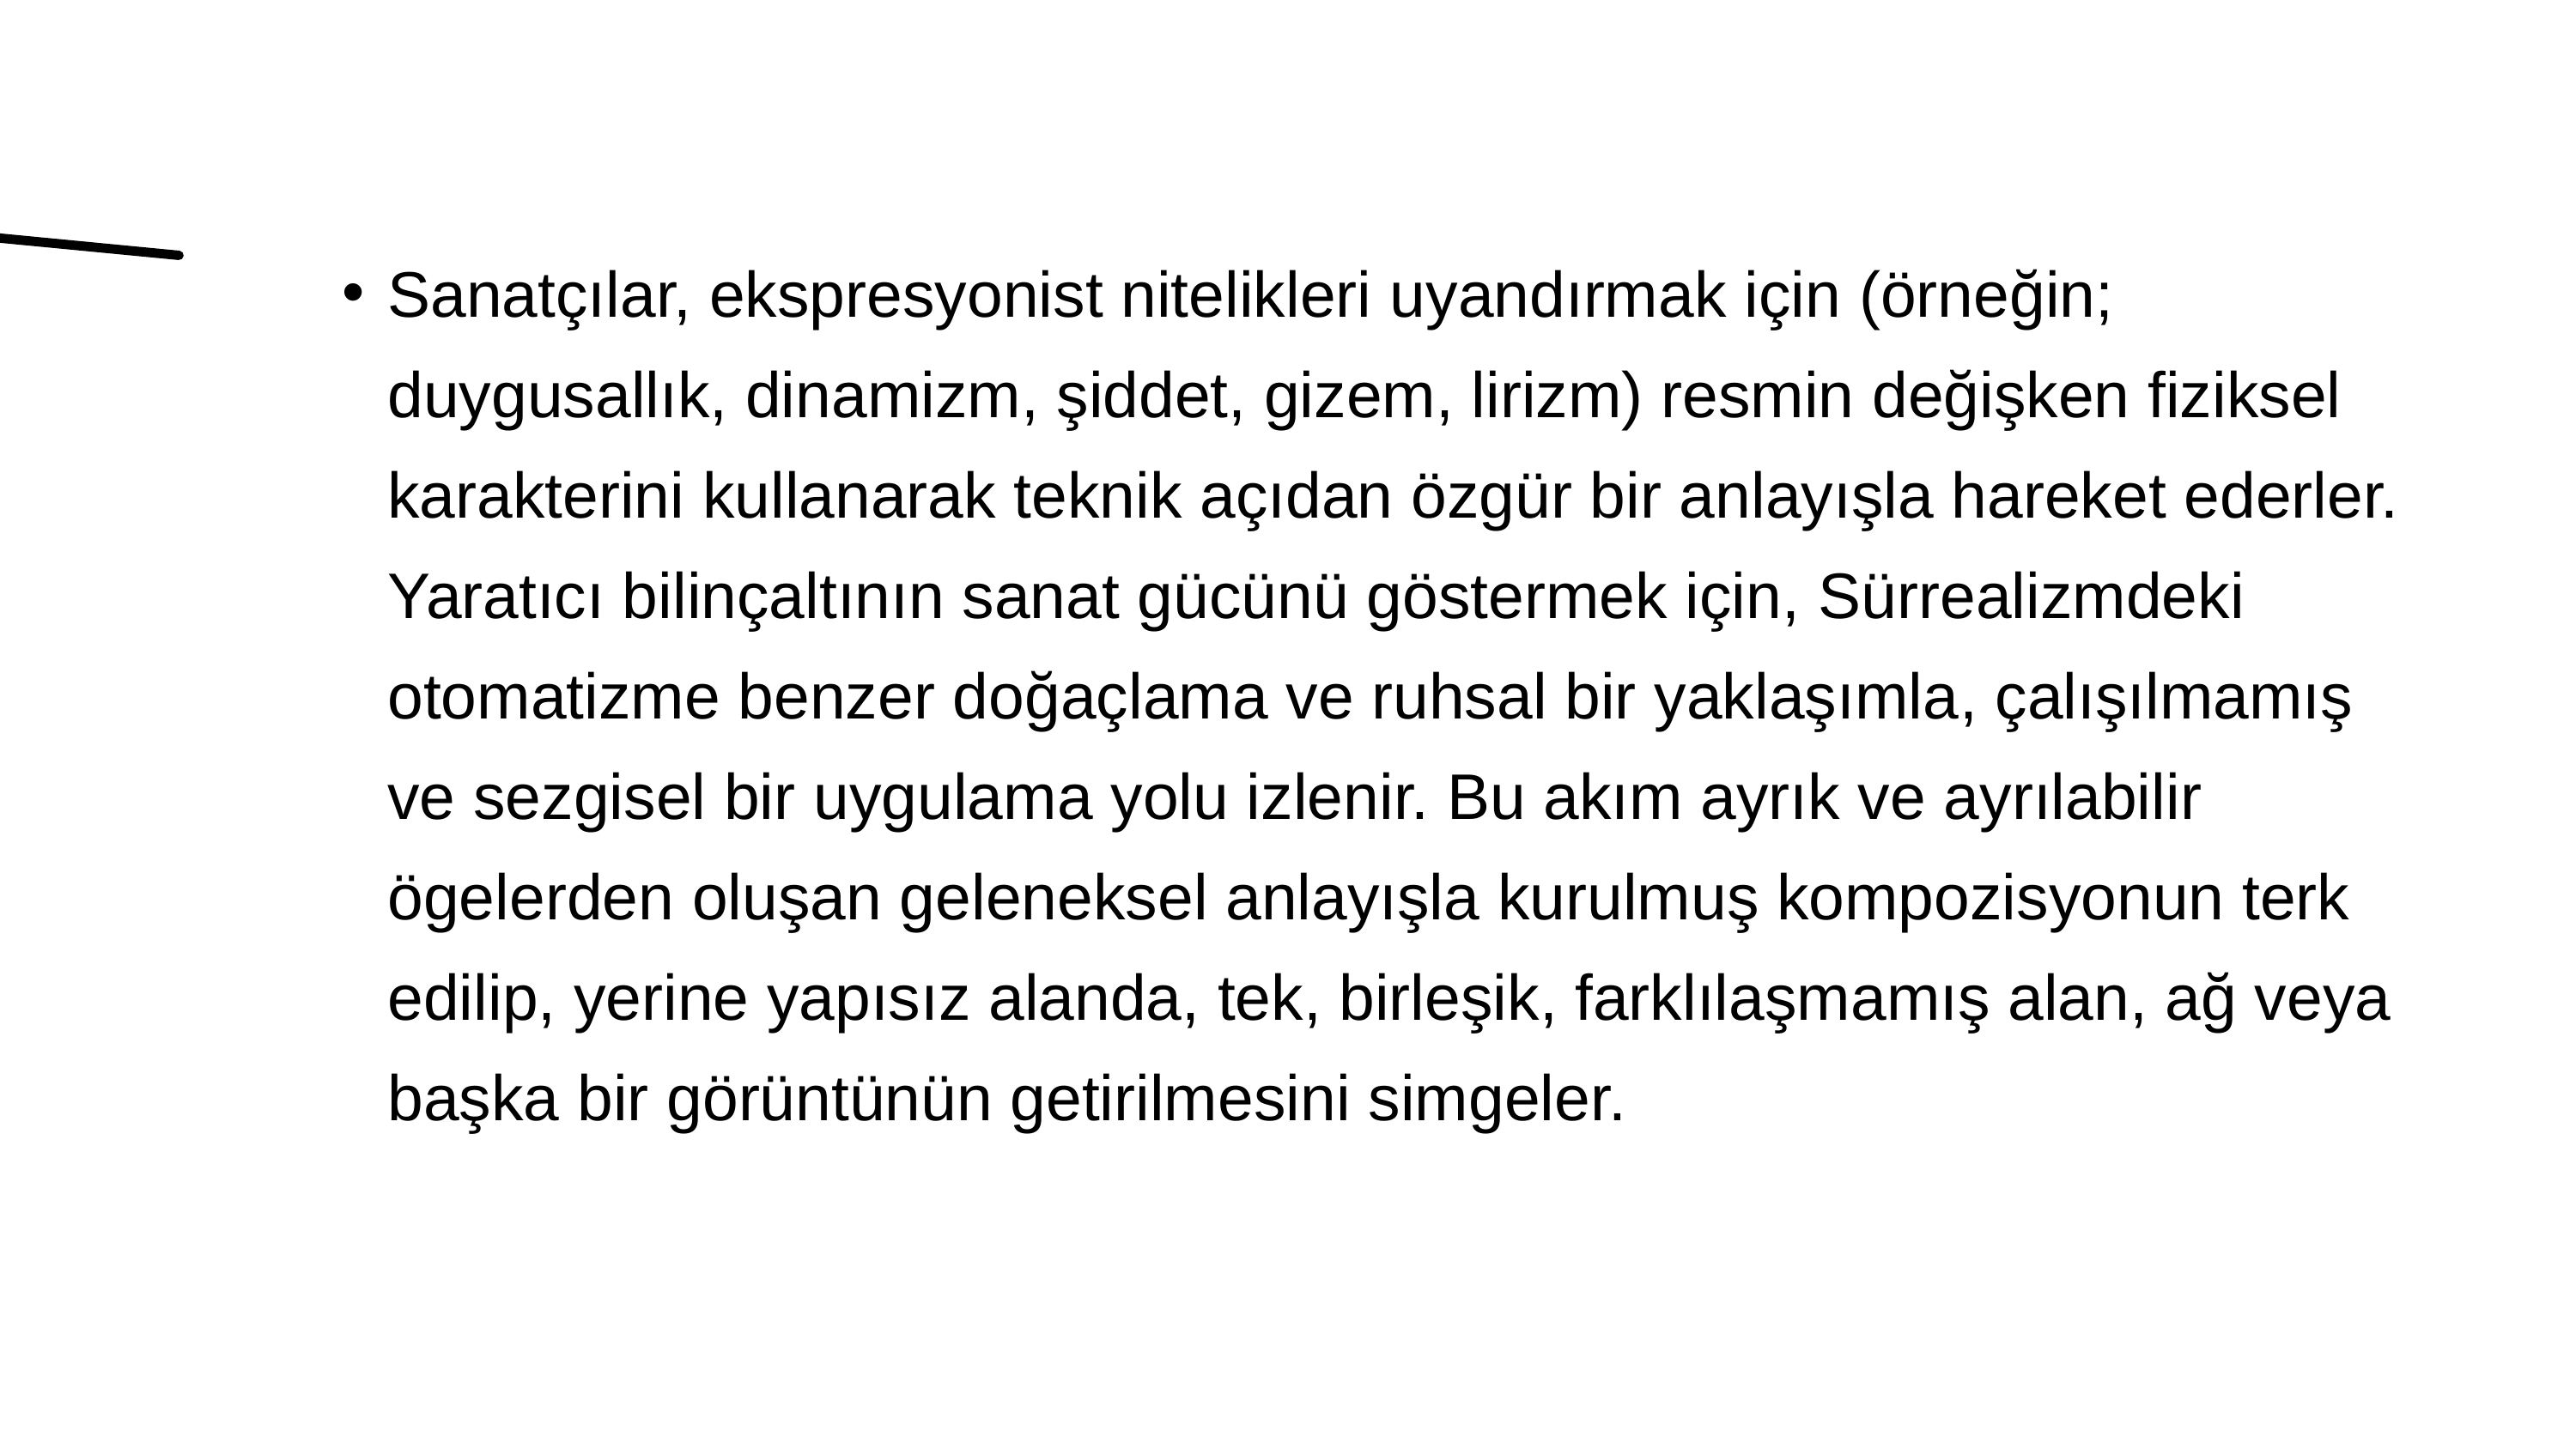

Sanatçılar, ekspresyonist nitelikleri uyandırmak için (örneğin; duygusallık, dinamizm, şiddet, gizem, lirizm) resmin değişken fiziksel karakterini kullanarak teknik açıdan özgür bir anlayışla hareket ederler. Yaratıcı bilinçaltının sanat gücünü göstermek için, Sürrealizmdeki otomatizme benzer doğaçlama ve ruhsal bir yaklaşımla, çalışılmamış ve sezgisel bir uygulama yolu izlenir. Bu akım ayrık ve ayrılabilir ögelerden oluşan geleneksel anlayışla kurulmuş kompozisyonun terk edilip, yerine yapısız alanda, tek, birleşik, farklılaşmamış alan, ağ veya başka bir görüntünün getirilmesini simgeler.